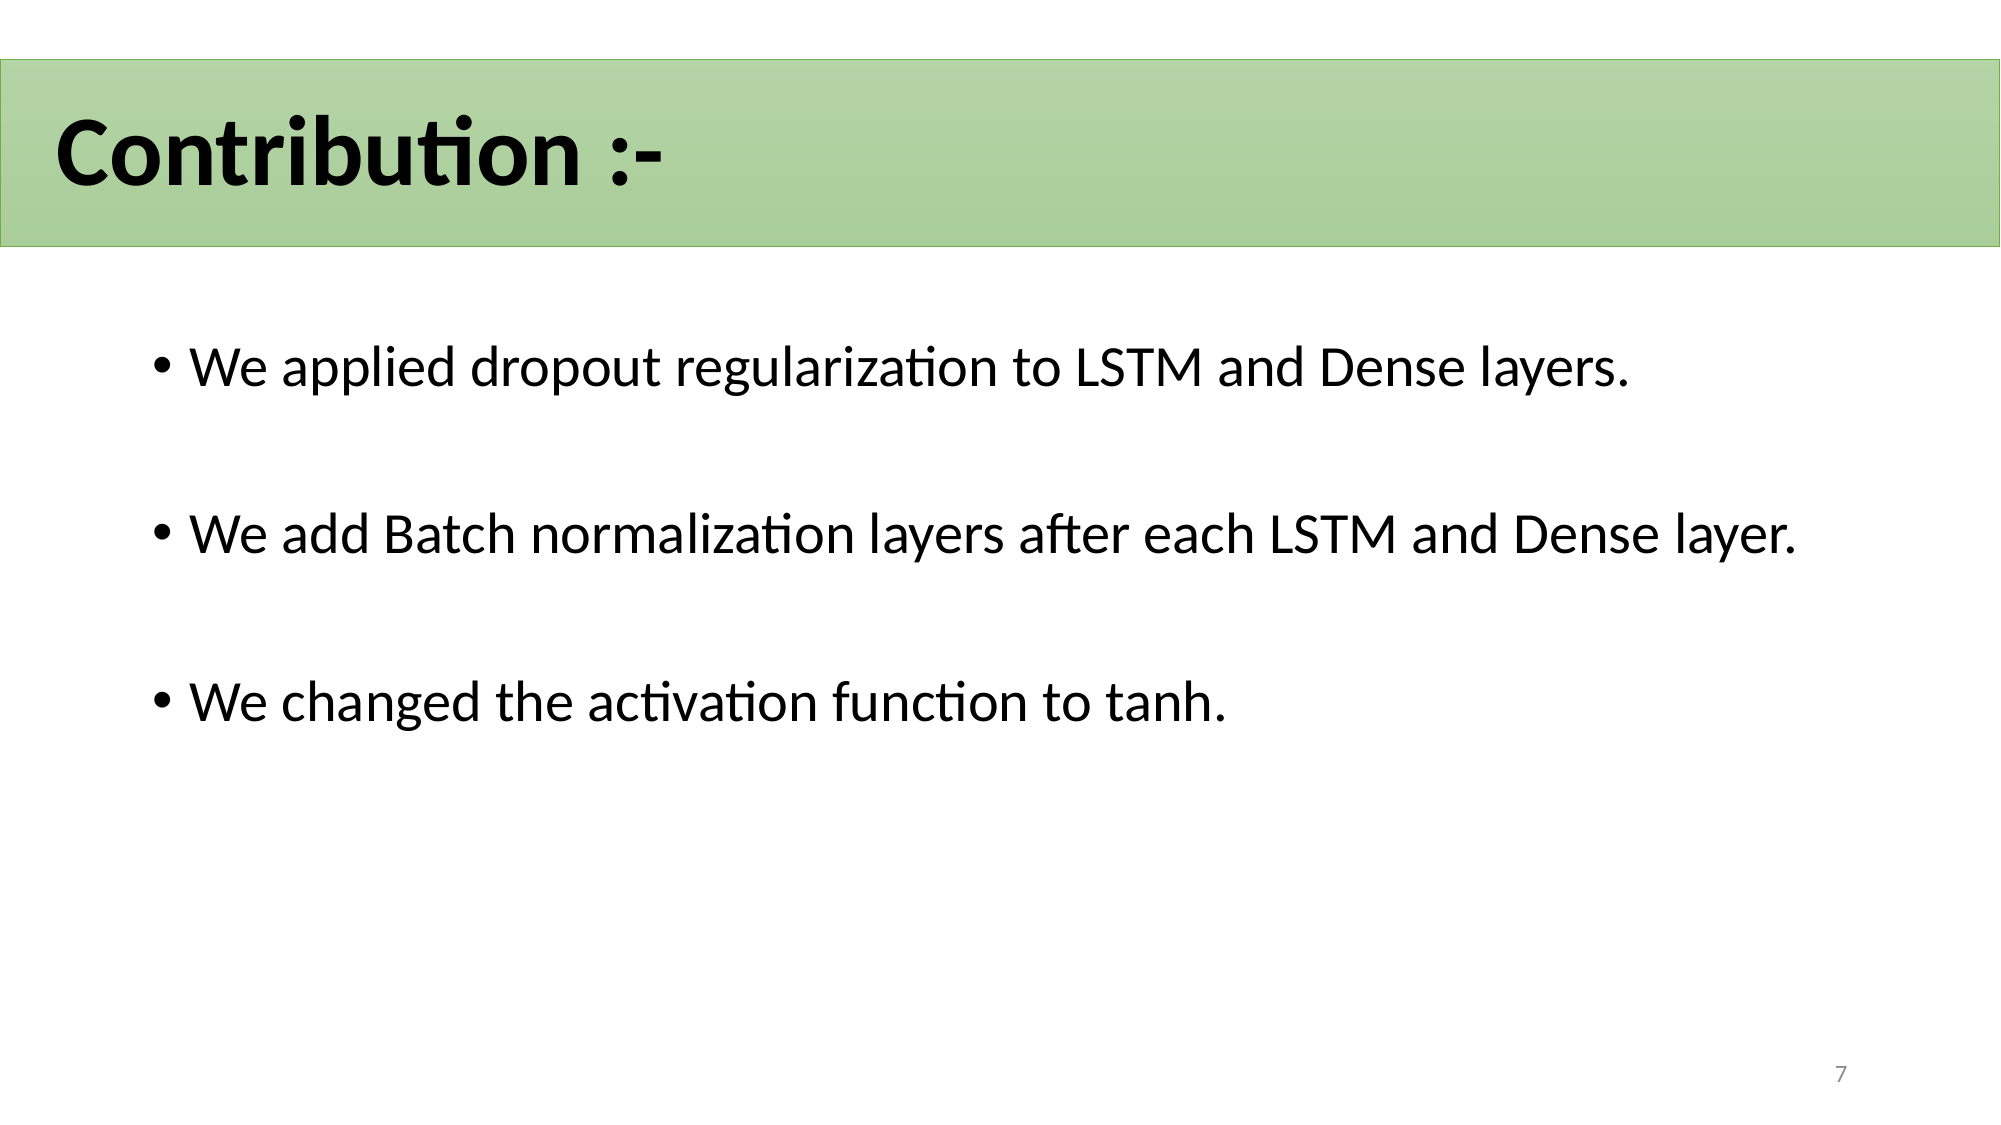

# Contribution :-
We applied dropout regularization to LSTM and Dense layers.

We add Batch normalization layers after each LSTM and Dense layer.

We changed the activation function to tanh.

7